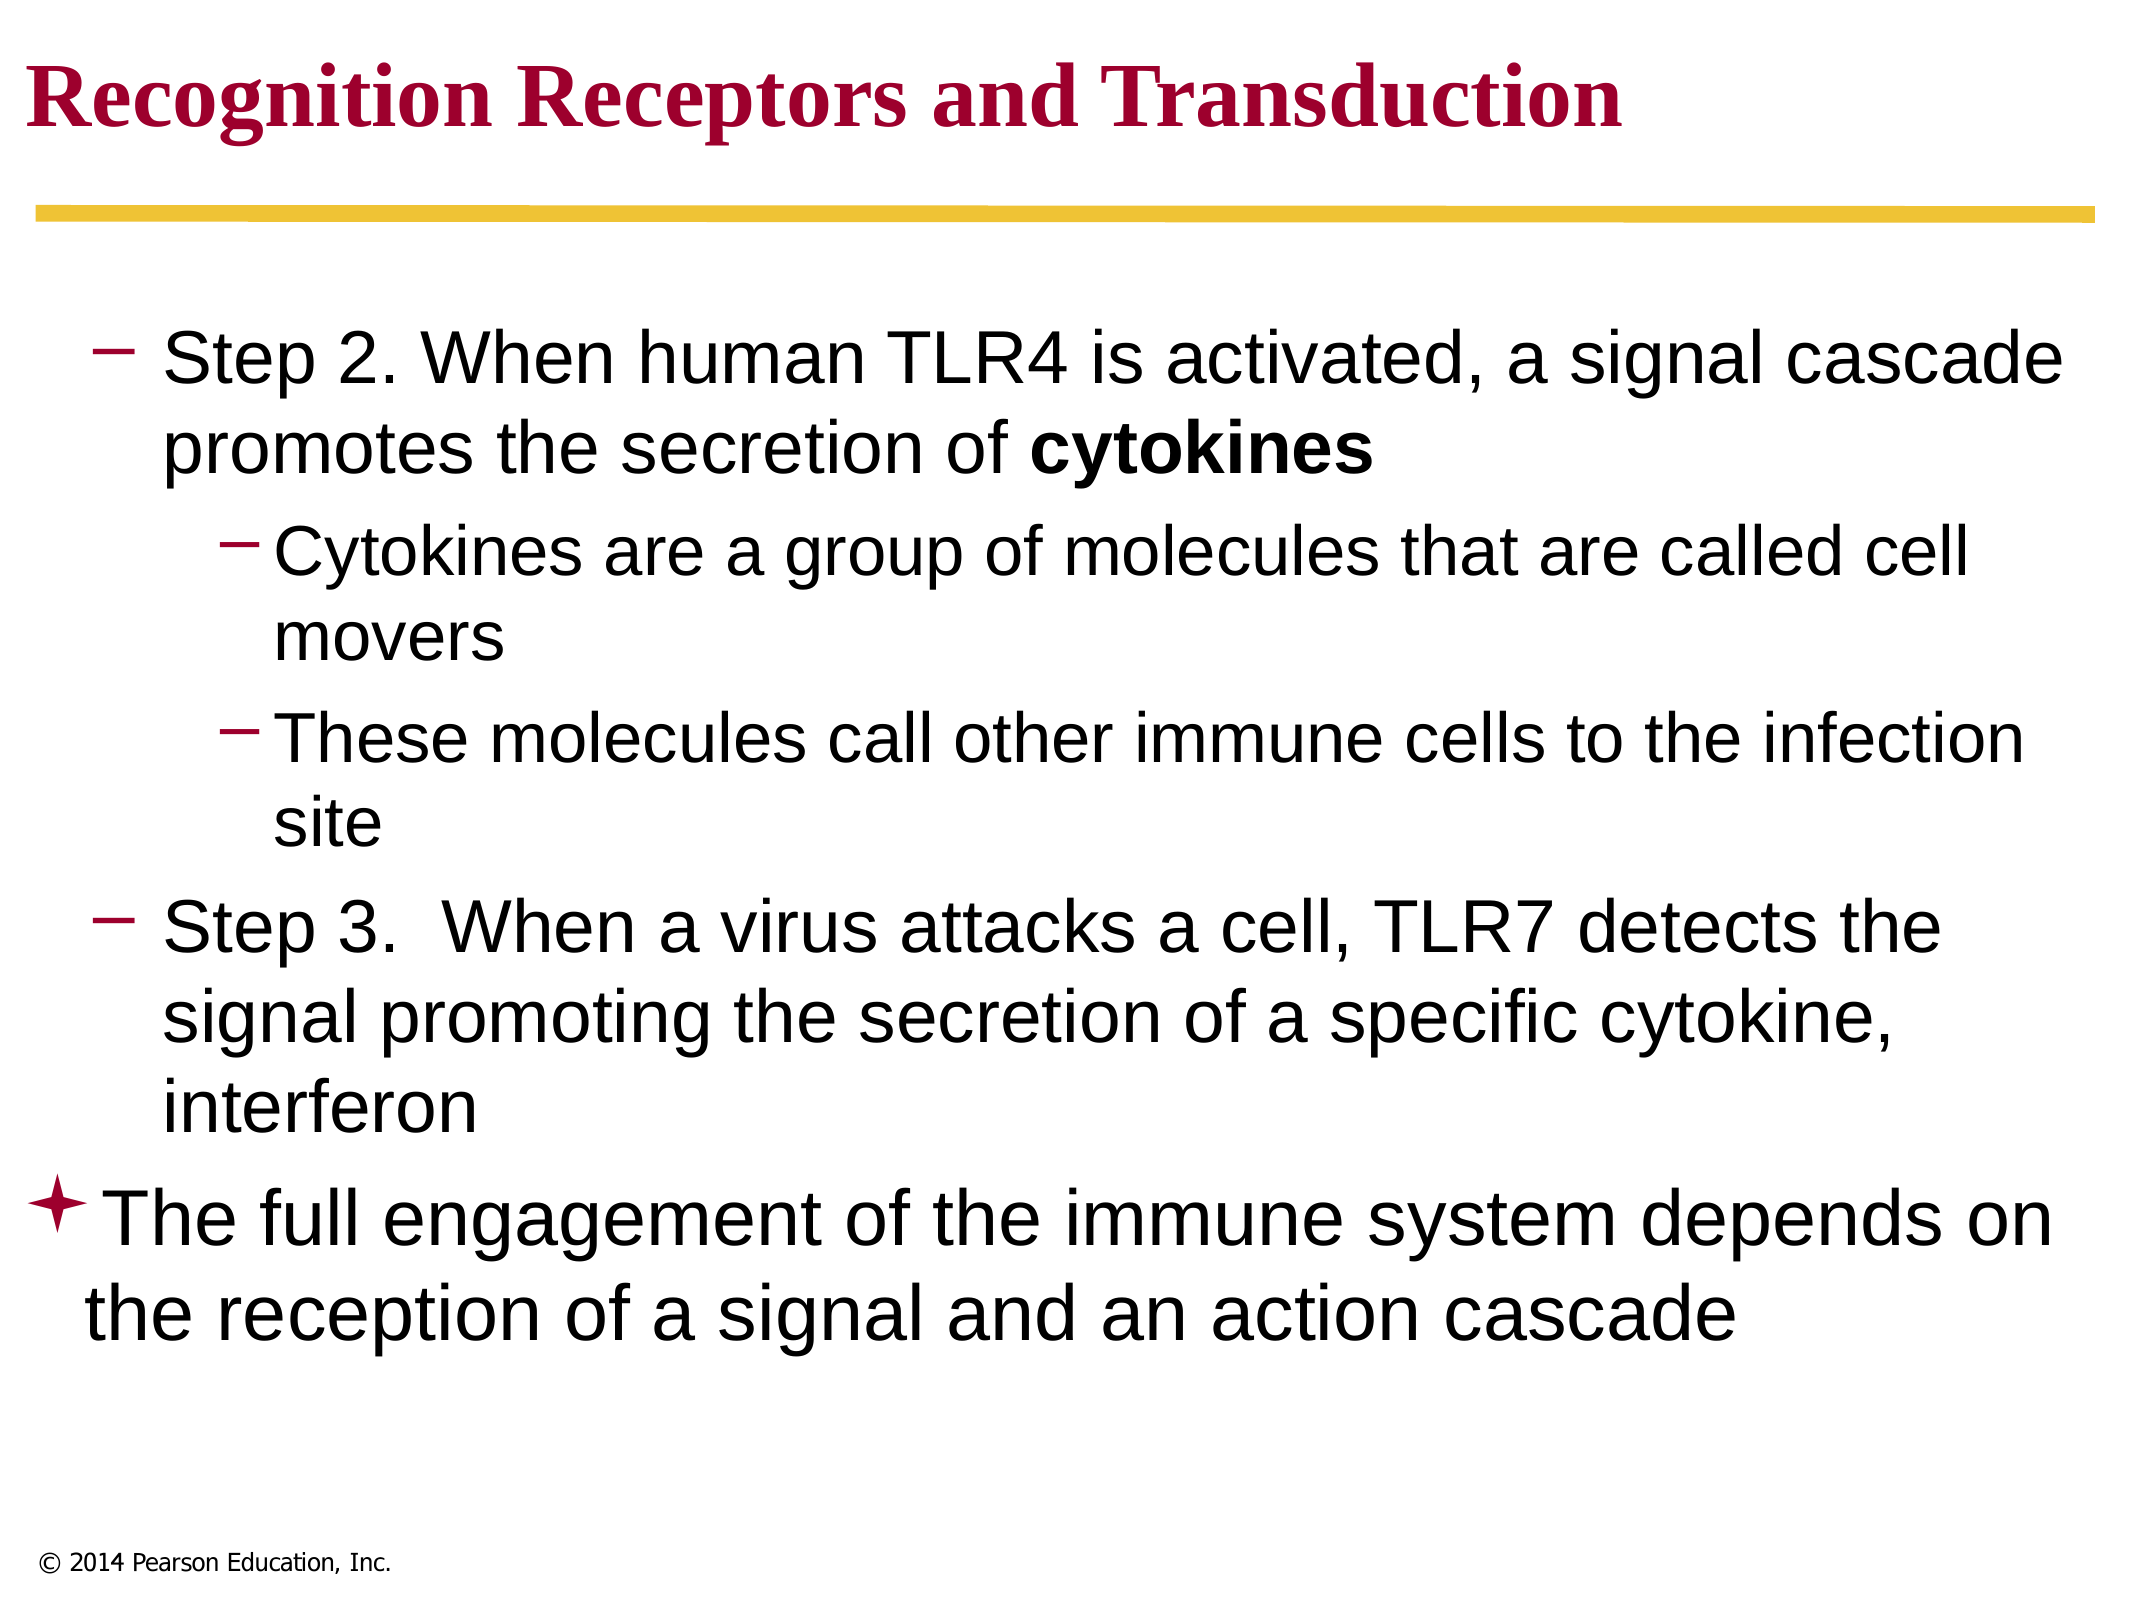

Recognition Receptors and Transduction

Step 2. When human TLR4 is activated, a signal cascade promotes the secretion of cytokines
Cytokines are a group of molecules that are called cell movers
These molecules call other immune cells to the infection site
Step 3.  When a virus attacks a cell, TLR7 detects the signal promoting the secretion of a specific cytokine, interferon
The full engagement of the immune system depends on the reception of a signal and an action cascade